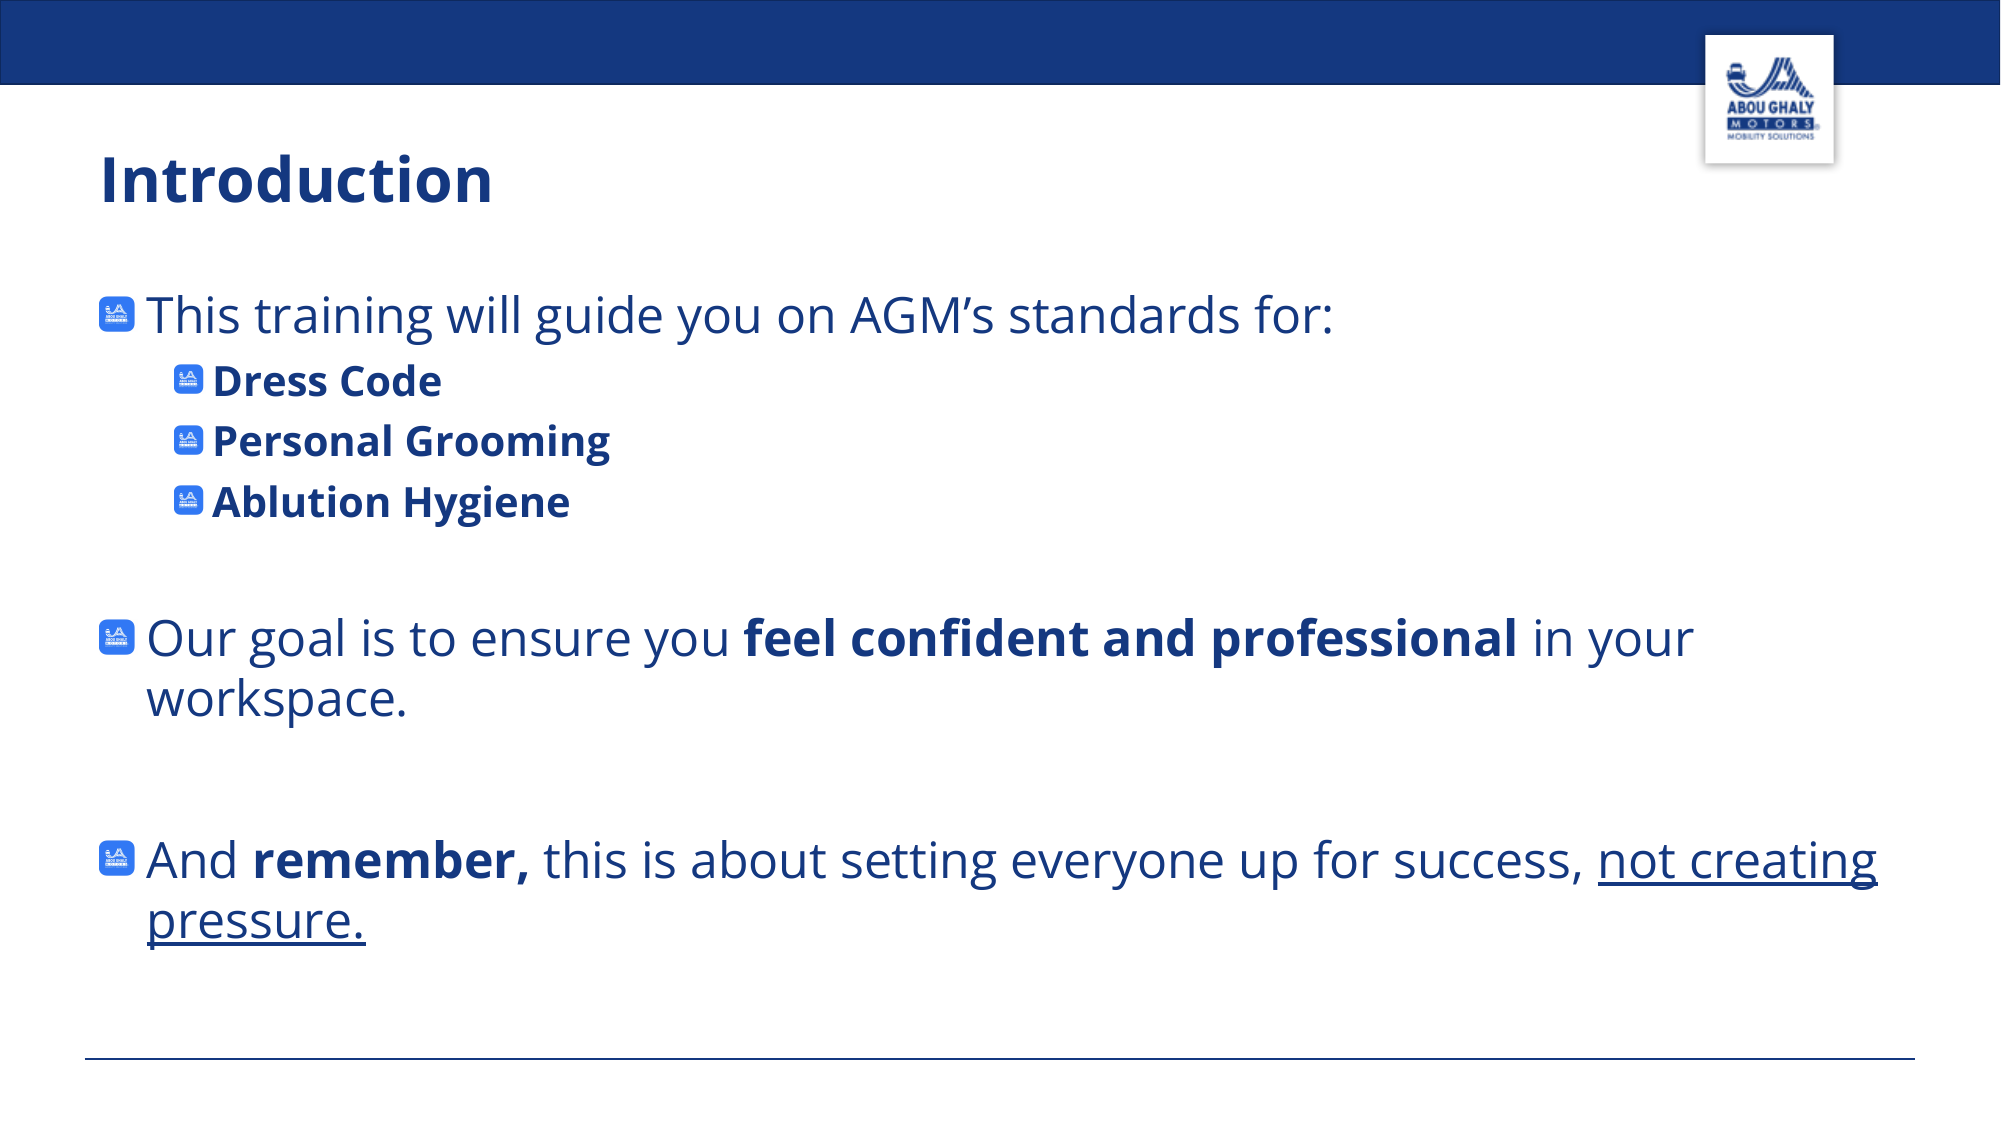

# Introduction
This training will guide you on AGM’s standards for:
Dress Code
Personal Grooming
Ablution Hygiene

Our goal is to ensure you feel confident and professional in your workspace.

And remember, this is about setting everyone up for success, not creating pressure.